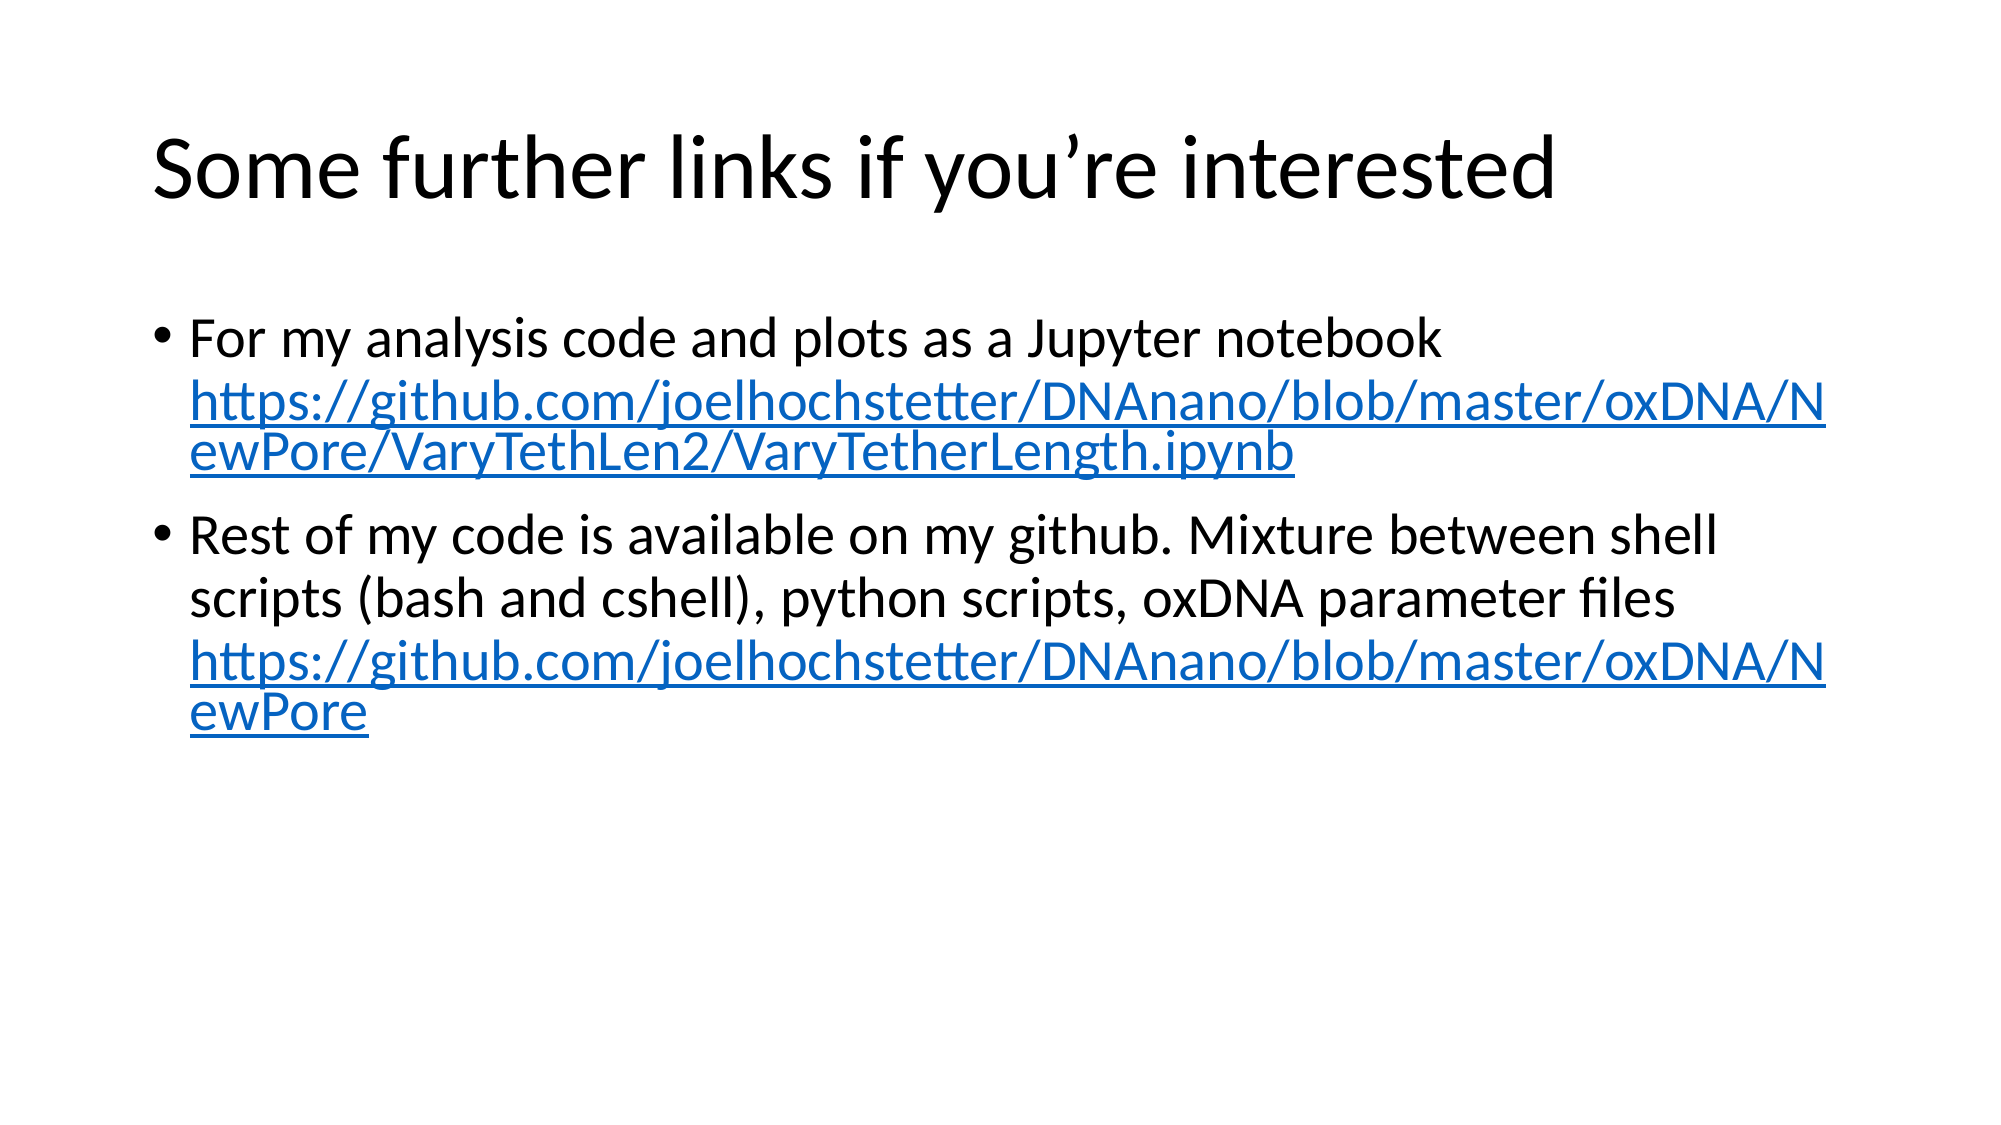

# Some further links if you’re interested
For my analysis code and plots as a Jupyter notebook https://github.com/joelhochstetter/DNAnano/blob/master/oxDNA/NewPore/VaryTethLen2/VaryTetherLength.ipynb
Rest of my code is available on my github. Mixture between shell scripts (bash and cshell), python scripts, oxDNA parameter files https://github.com/joelhochstetter/DNAnano/blob/master/oxDNA/NewPore